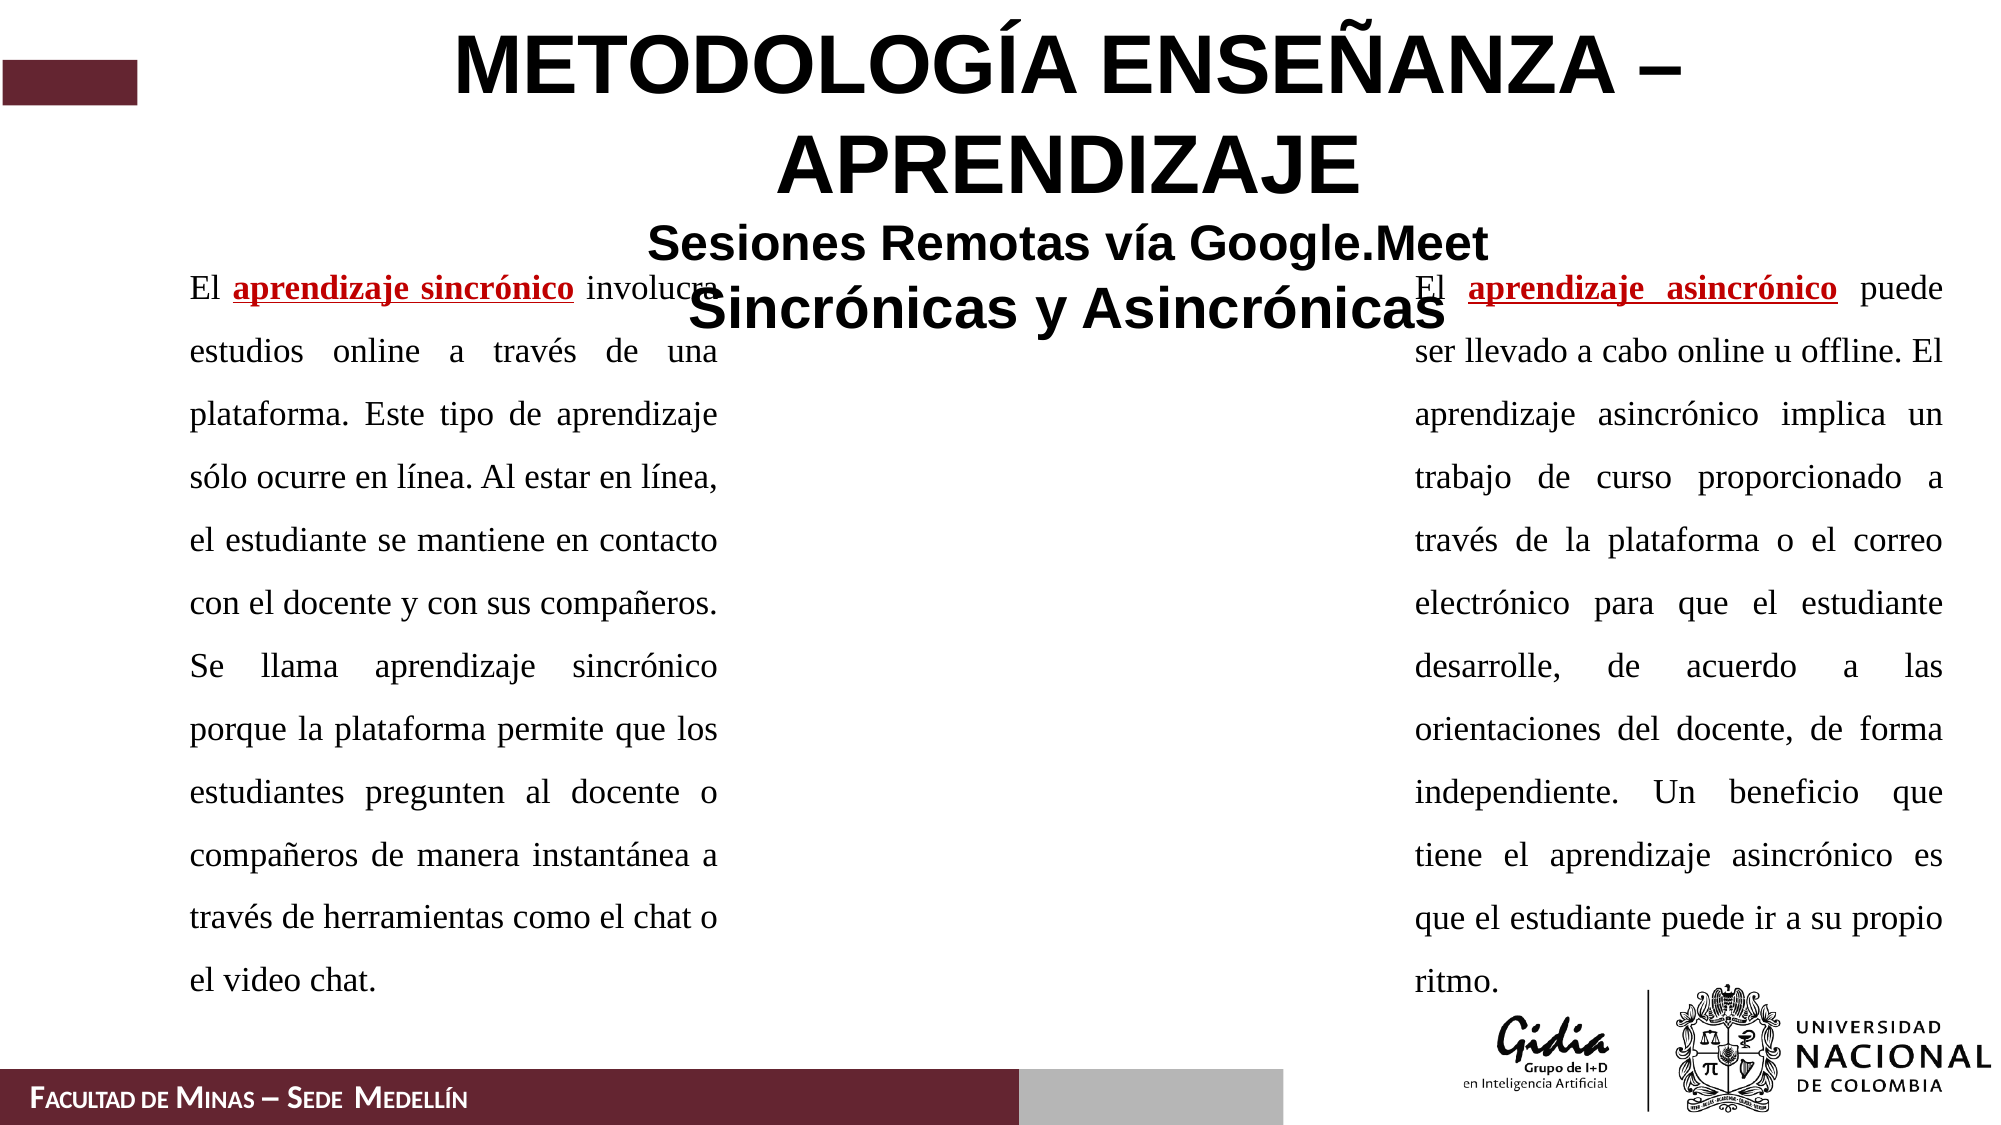

METODOLOGÍA ENSEÑANZA – APRENDIZAJE
Sesiones Remotas vía Google.Meet
Sincrónicas y Asincrónicas
El aprendizaje sincrónico involucra estudios online a través de una plataforma. Este tipo de aprendizaje sólo ocurre en línea. Al estar en línea, el estudiante se mantiene en contacto con el docente y con sus compañeros. Se llama aprendizaje sincrónico porque la plataforma permite que los estudiantes pregunten al docente o compañeros de manera instantánea a través de herramientas como el chat o el video chat.
El aprendizaje asincrónico puede ser llevado a cabo online u offline. El aprendizaje asincrónico implica un trabajo de curso proporcionado a través de la plataforma o el correo electrónico para que el estudiante desarrolle, de acuerdo a las orientaciones del docente, de forma independiente. Un beneficio que tiene el aprendizaje asincrónico es que el estudiante puede ir a su propio ritmo.